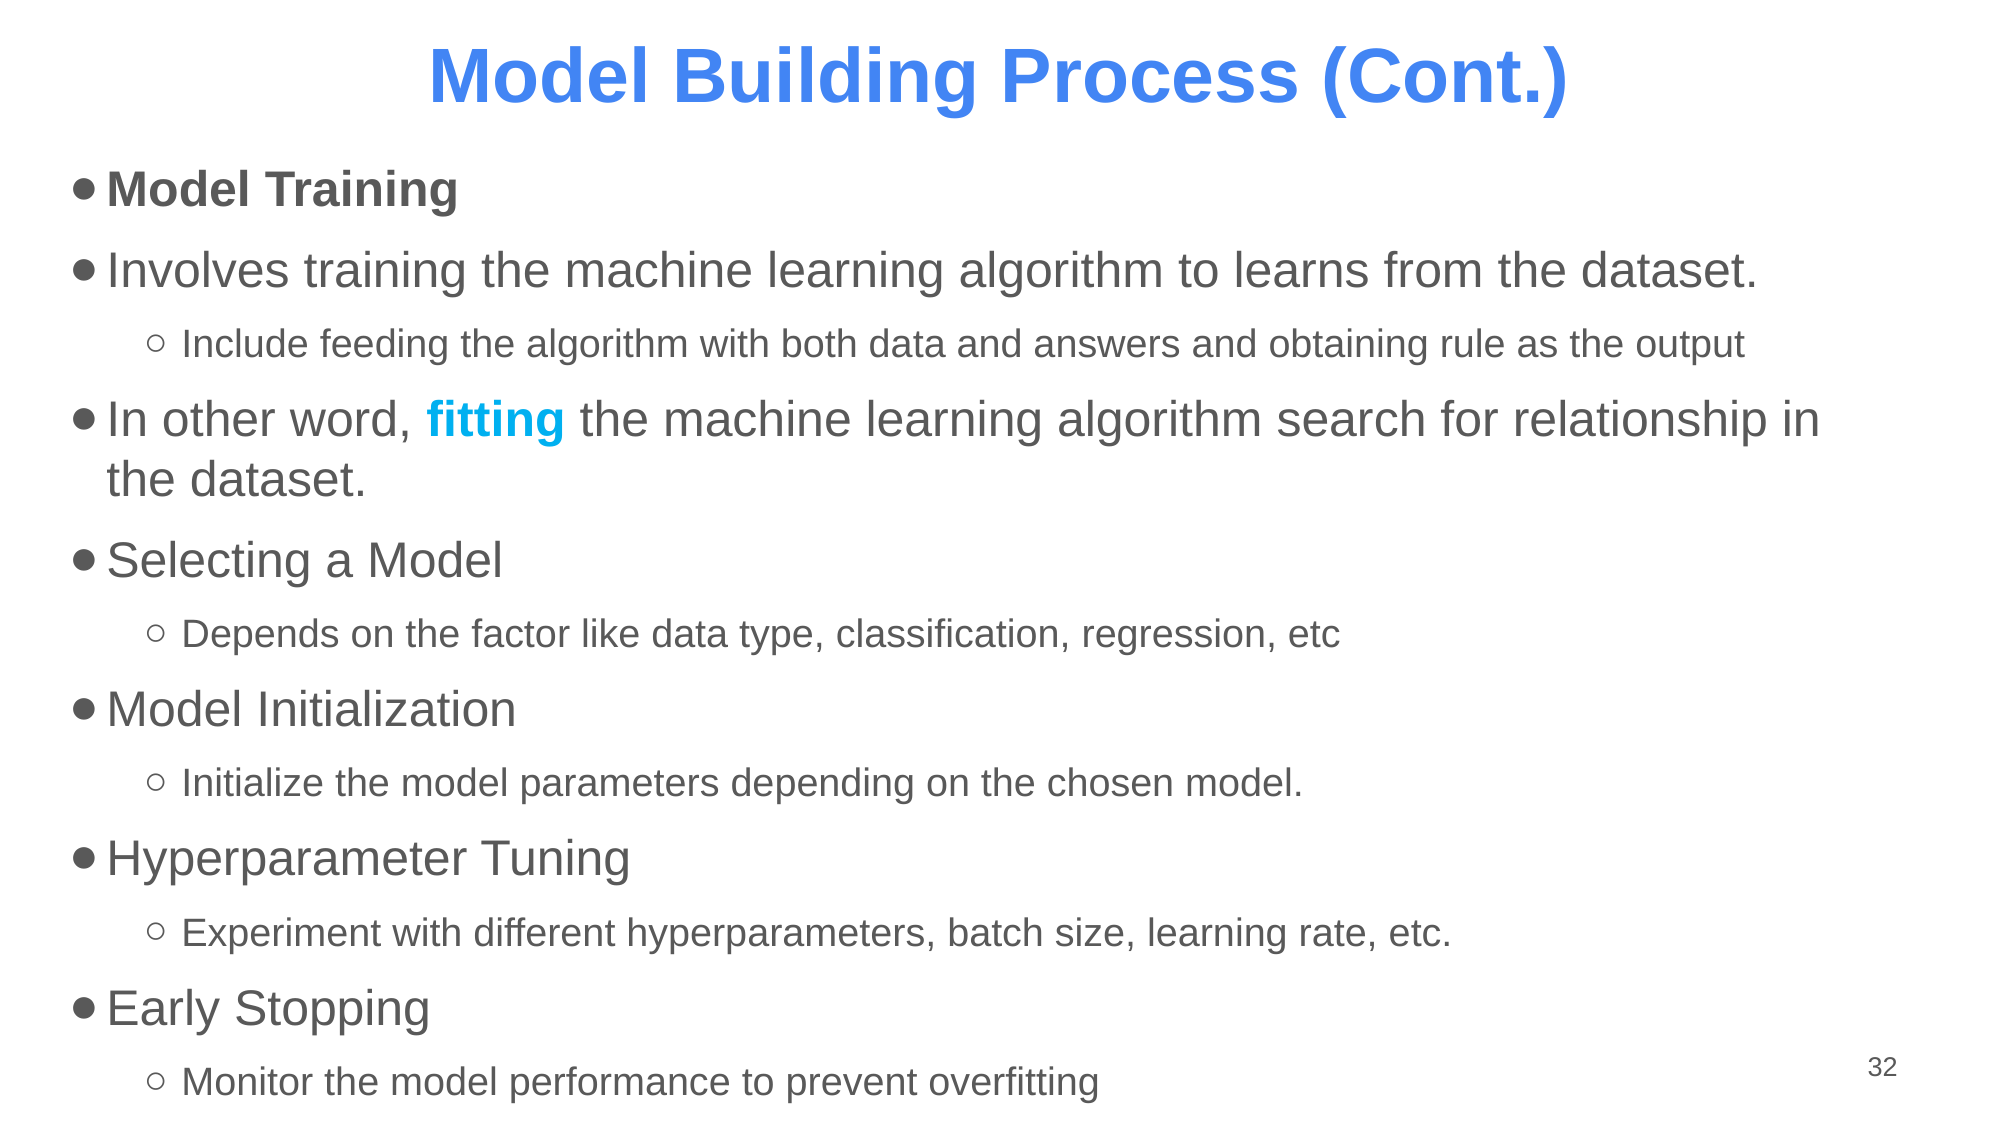

Model Building Process (Cont.)
Model Training
Involves training the machine learning algorithm to learns from the dataset.
Include feeding the algorithm with both data and answers and obtaining rule as the output
In other word, fitting the machine learning algorithm search for relationship in the dataset.
Selecting a Model
Depends on the factor like data type, classification, regression, etc
Model Initialization
Initialize the model parameters depending on the chosen model.
Hyperparameter Tuning
Experiment with different hyperparameters, batch size, learning rate, etc.
Early Stopping
Monitor the model performance to prevent overfitting
32